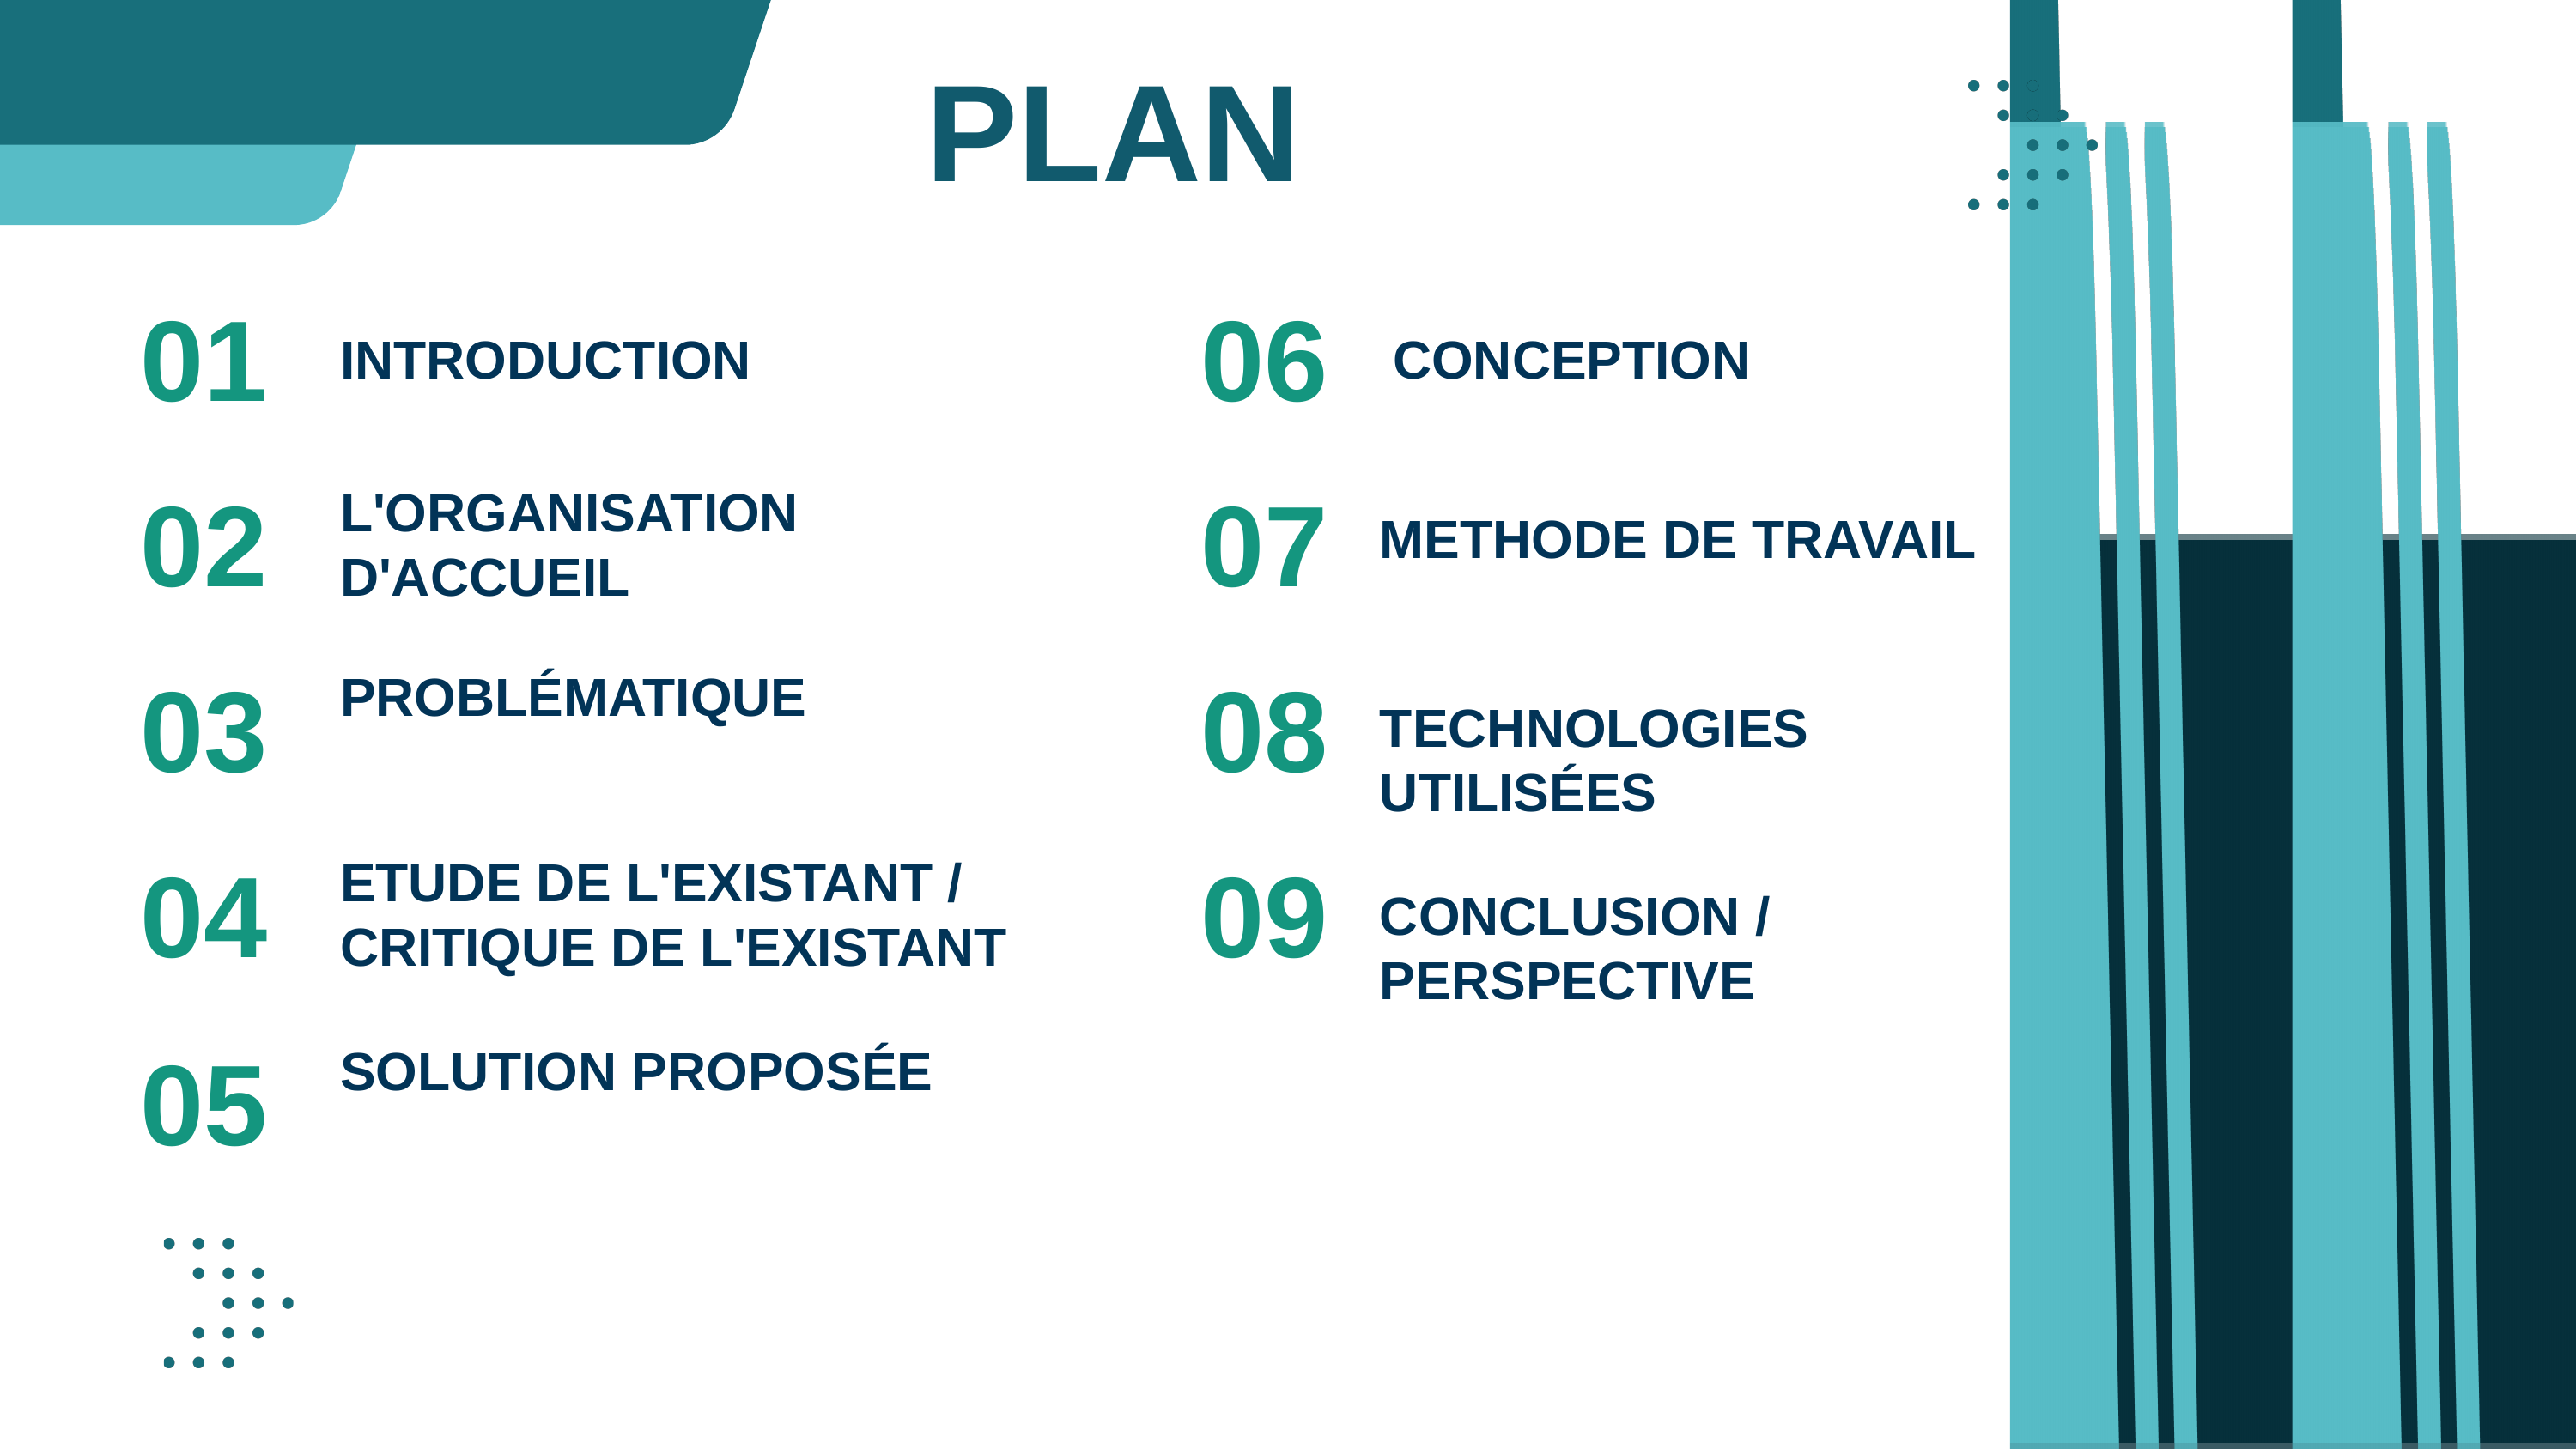

PLAN

01
06

INTRODUCTION
CONCEPTION
L'ORGANISATION D'ACCUEIL
02
07
METHODE DE TRAVAIL
PROBLÉMATIQUE
03
08
TECHNOLOGIES UTILISÉES
ETUDE DE L'EXISTANT / CRITIQUE DE L'EXISTANT
04
09
CONCLUSION / PERSPECTIVE
SOLUTION PROPOSÉE
05